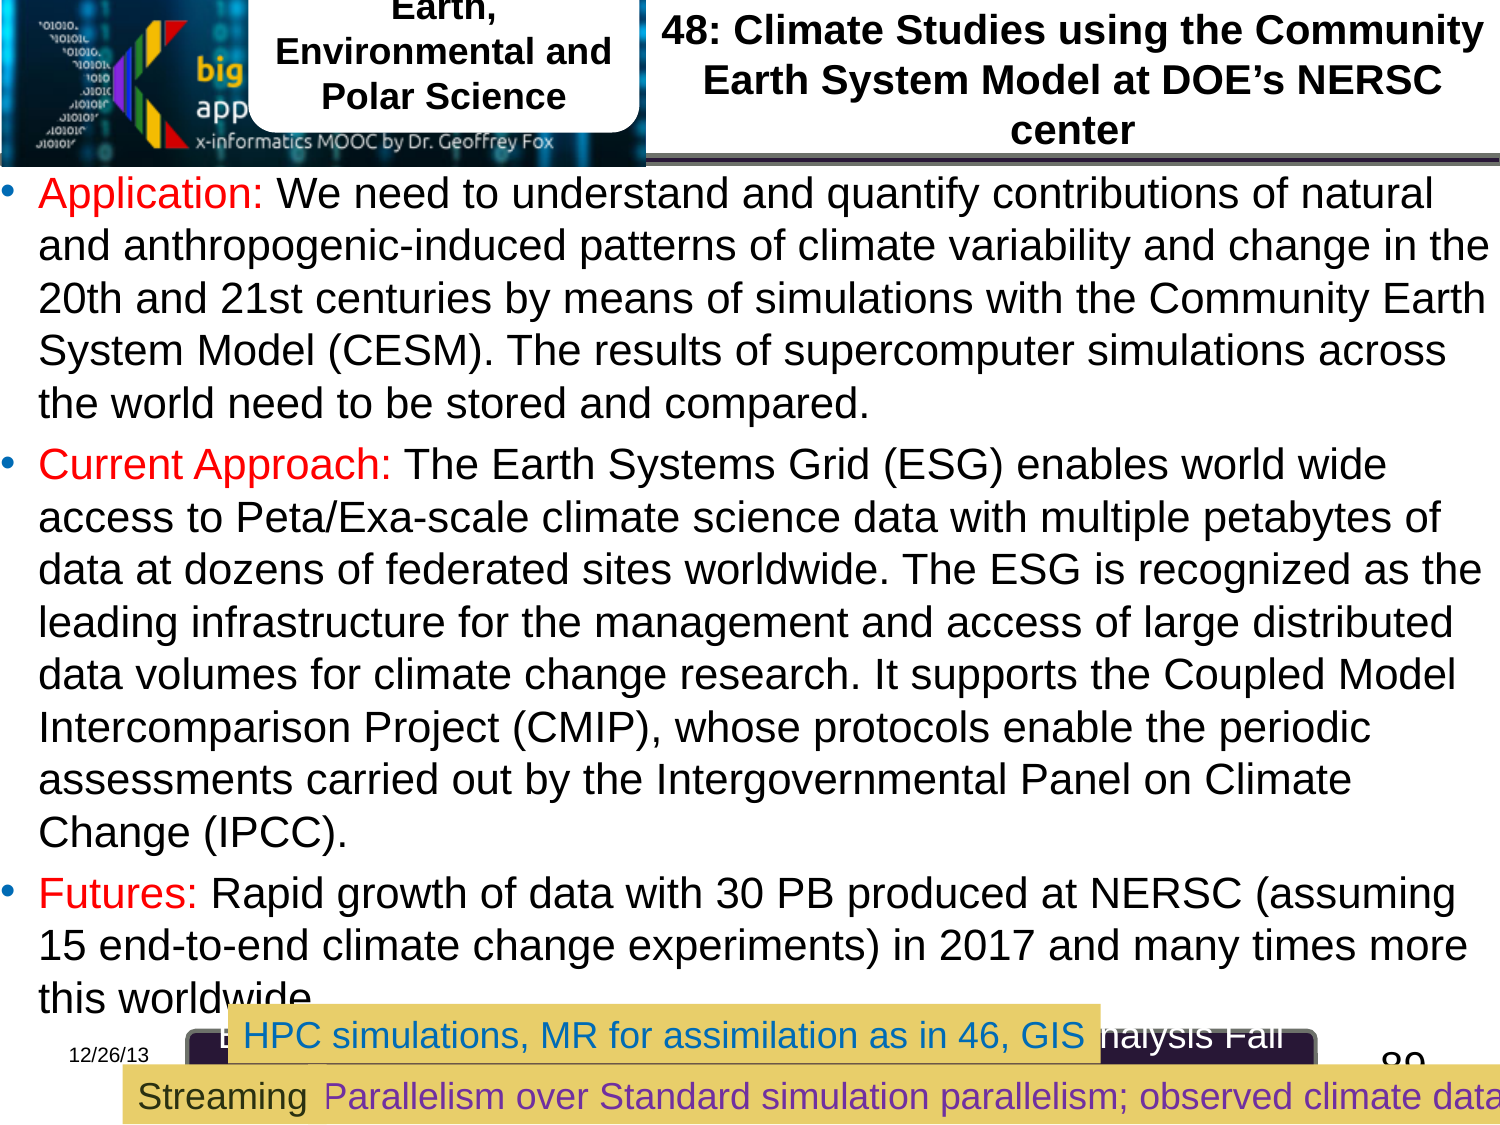

Earth, Environmental and Polar Science
# 48: Climate Studies using the Community Earth System Model at DOE’s NERSC center
Application: We need to understand and quantify contributions of natural and anthropogenic-induced patterns of climate variability and change in the 20th and 21st centuries by means of simulations with the Community Earth System Model (CESM). The results of supercomputer simulations across the world need to be stored and compared.
Current Approach: The Earth Systems Grid (ESG) enables world wide access to Peta/Exa-scale climate science data with multiple petabytes of data at dozens of federated sites worldwide. The ESG is recognized as the leading infrastructure for the management and access of large distributed data volumes for climate change research. It supports the Coupled Model Intercomparison Project (CMIP), whose protocols enable the periodic assessments carried out by the Intergovernmental Panel on Climate Change (IPCC).
Futures: Rapid growth of data with 30 PB produced at NERSC (assuming 15 end-to-end climate change experiments) in 2017 and many times more this worldwide
HPC simulations, MR for assimilation as in 46, GIS
89
Streaming
Parallelism over Standard simulation parallelism; observed climate data